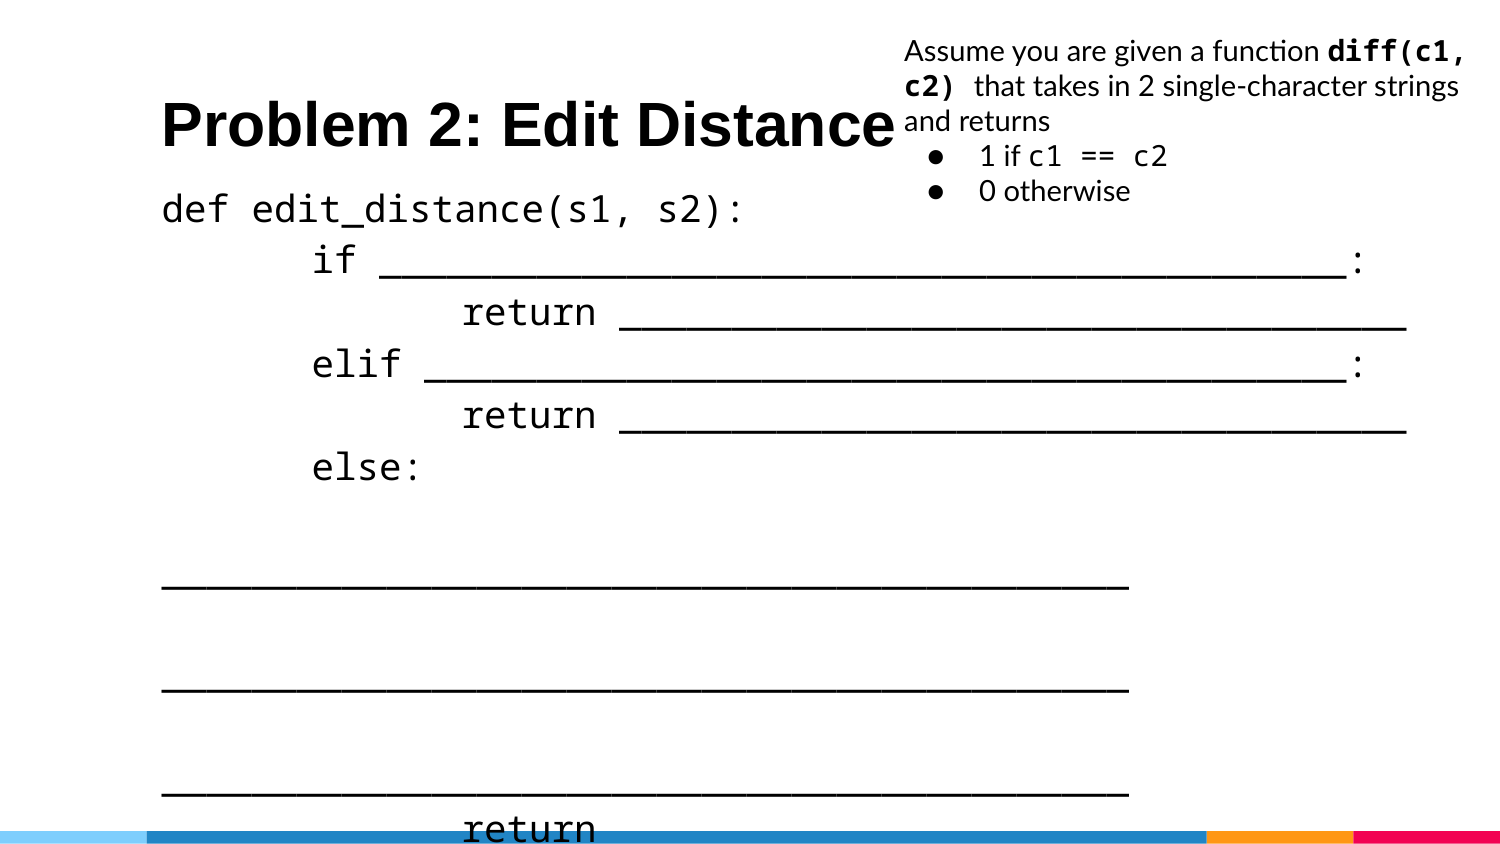

Assume you are given a function diff(c1, c2) that takes in 2 single-character strings  and returns
1 if c1 == c2
0 otherwise
# Problem 2: Edit Distance
def edit_distance(s1, s2):
	if ___________________________________________:
		return ___________________________________
	elif _________________________________________:
		return ___________________________________
	else:
		___________________________________________
		___________________________________________
		___________________________________________
		return ____________________________________